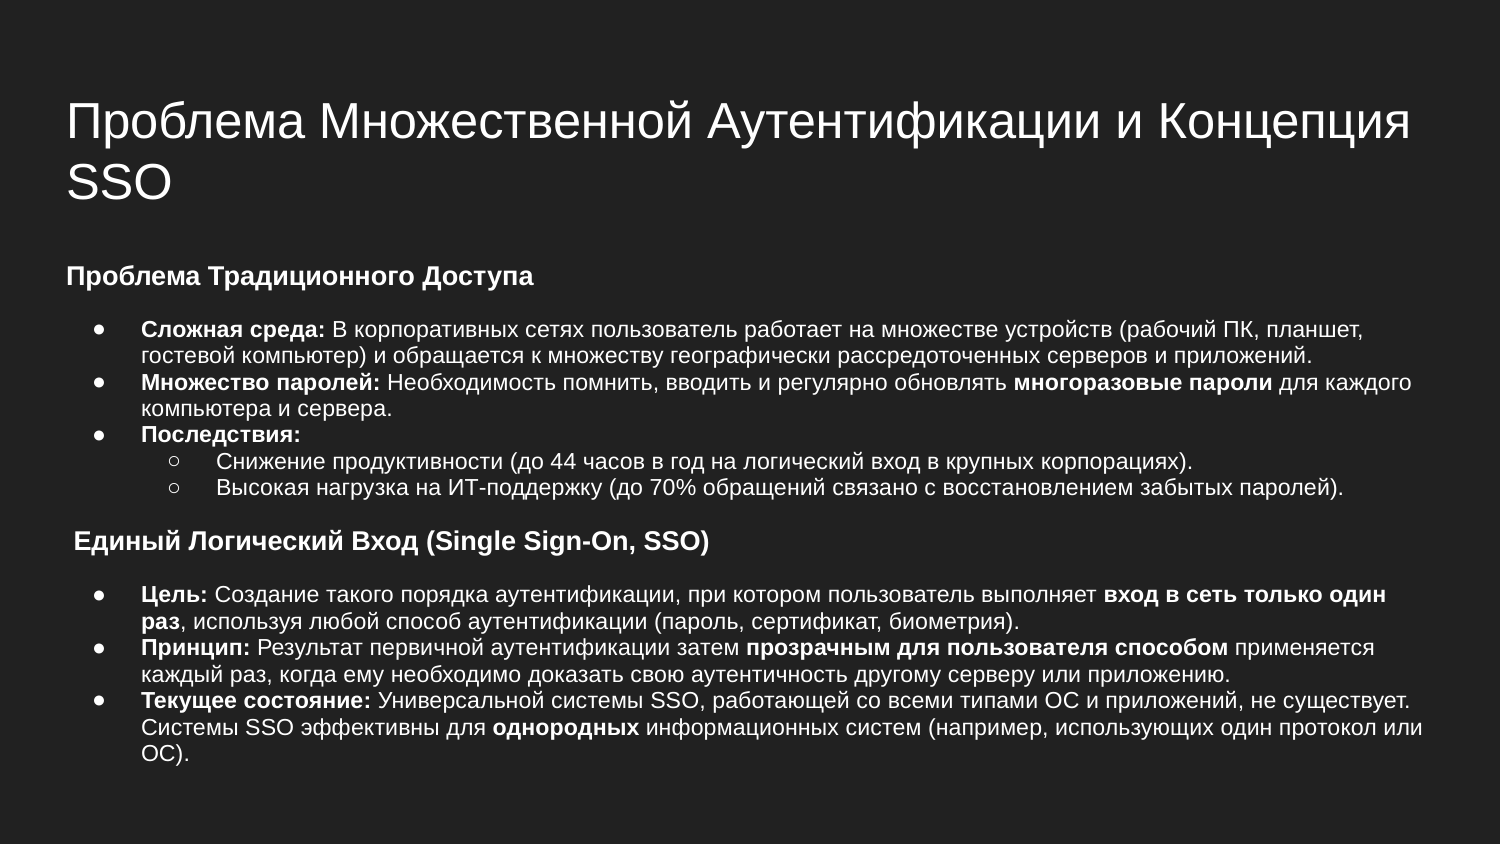

# Проблема Множественной Аутентификации и Концепция SSO
Проблема Традиционного Доступа
Сложная среда: В корпоративных сетях пользователь работает на множестве устройств (рабочий ПК, планшет, гостевой компьютер) и обращается к множеству географически рассредоточенных серверов и приложений.
Множество паролей: Необходимость помнить, вводить и регулярно обновлять многоразовые пароли для каждого компьютера и сервера.
Последствия:
Снижение продуктивности (до 44 часов в год на логический вход в крупных корпорациях).
Высокая нагрузка на ИТ-поддержку (до 70% обращений связано с восстановлением забытых паролей).
 Единый Логический Вход (Single Sign-On, SSO)
Цель: Создание такого порядка аутентификации, при котором пользователь выполняет вход в сеть только один раз, используя любой способ аутентификации (пароль, сертификат, биометрия).
Принцип: Результат первичной аутентификации затем прозрачным для пользователя способом применяется каждый раз, когда ему необходимо доказать свою аутентичность другому серверу или приложению.
Текущее состояние: Универсальной системы SSO, работающей со всеми типами ОС и приложений, не существует. Системы SSO эффективны для однородных информационных систем (например, использующих один протокол или ОС).